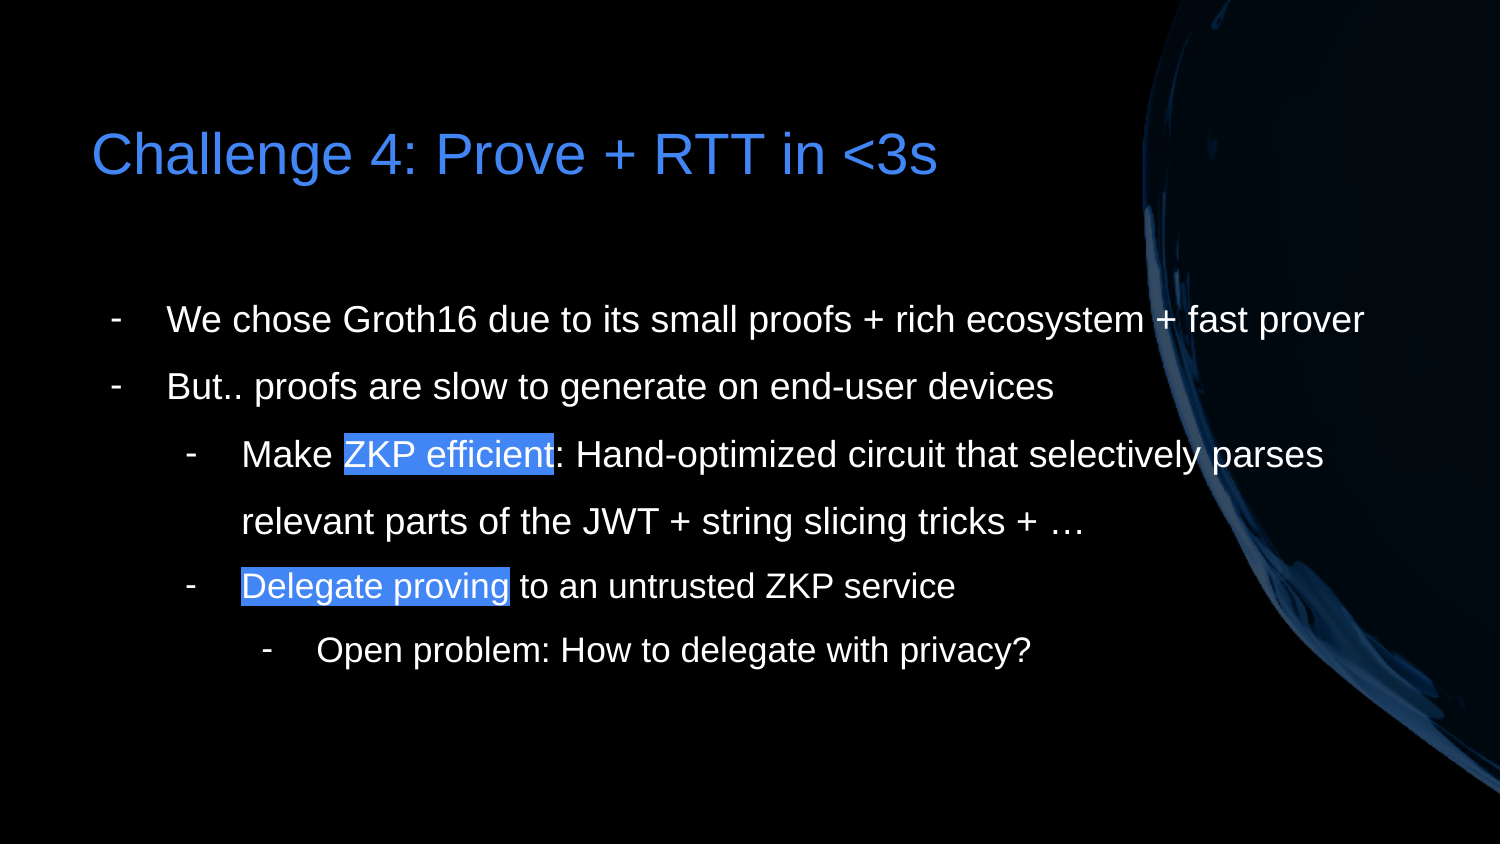

# Challenge 4: Prove + RTT in <3s
We chose Groth16 due to its small proofs + rich ecosystem + fast prover
But.. proofs are slow to generate on end-user devices
Make ZKP efficient: Hand-optimized circuit that selectively parses relevant parts of the JWT + string slicing tricks + …
Delegate proving to an untrusted ZKP service
Open problem: How to delegate with privacy?